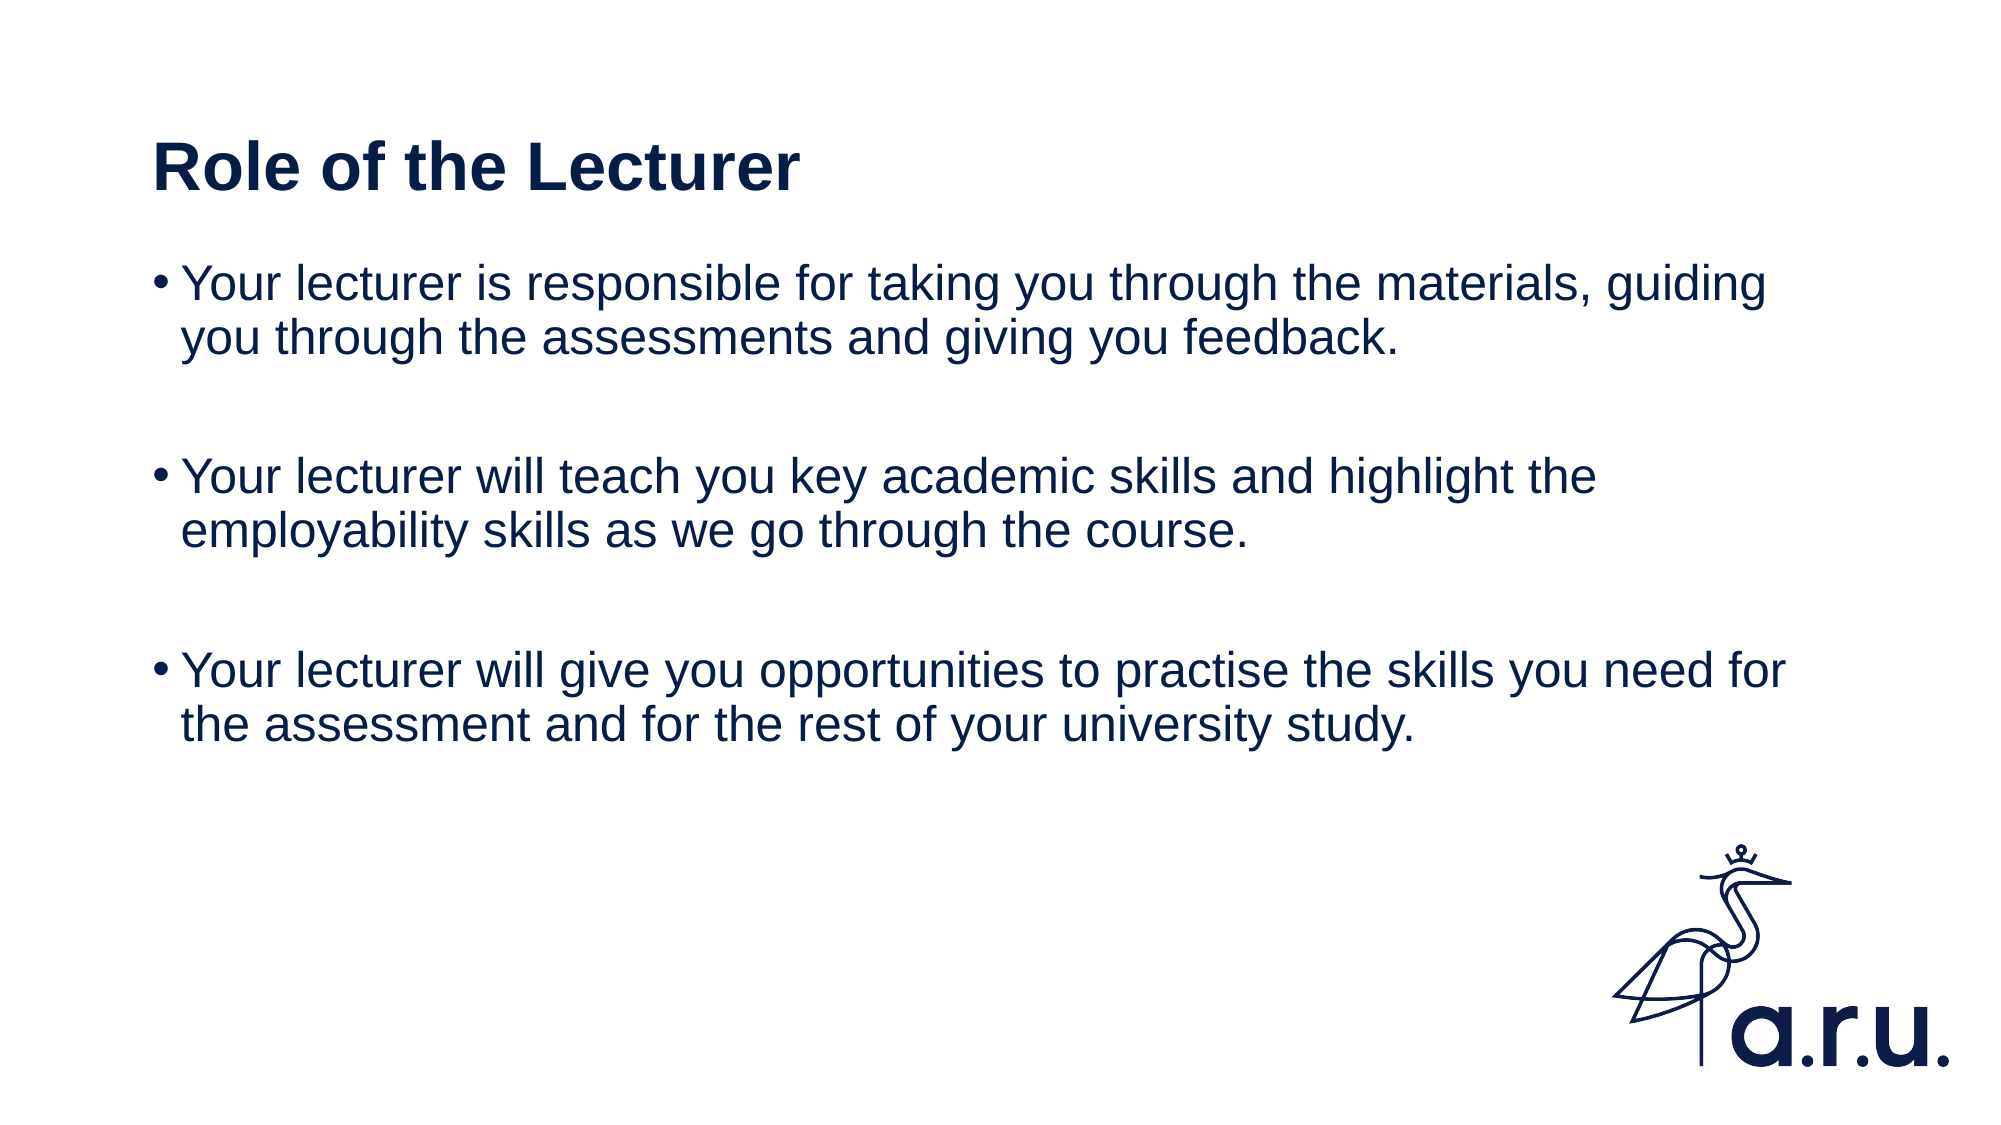

# Role of the Lecturer
Your lecturer is responsible for taking you through the materials, guiding you through the assessments and giving you feedback.

Your lecturer will teach you key academic skills and highlight the employability skills as we go through the course.

Your lecturer will give you opportunities to practise the skills you need for the assessment and for the rest of your university study.